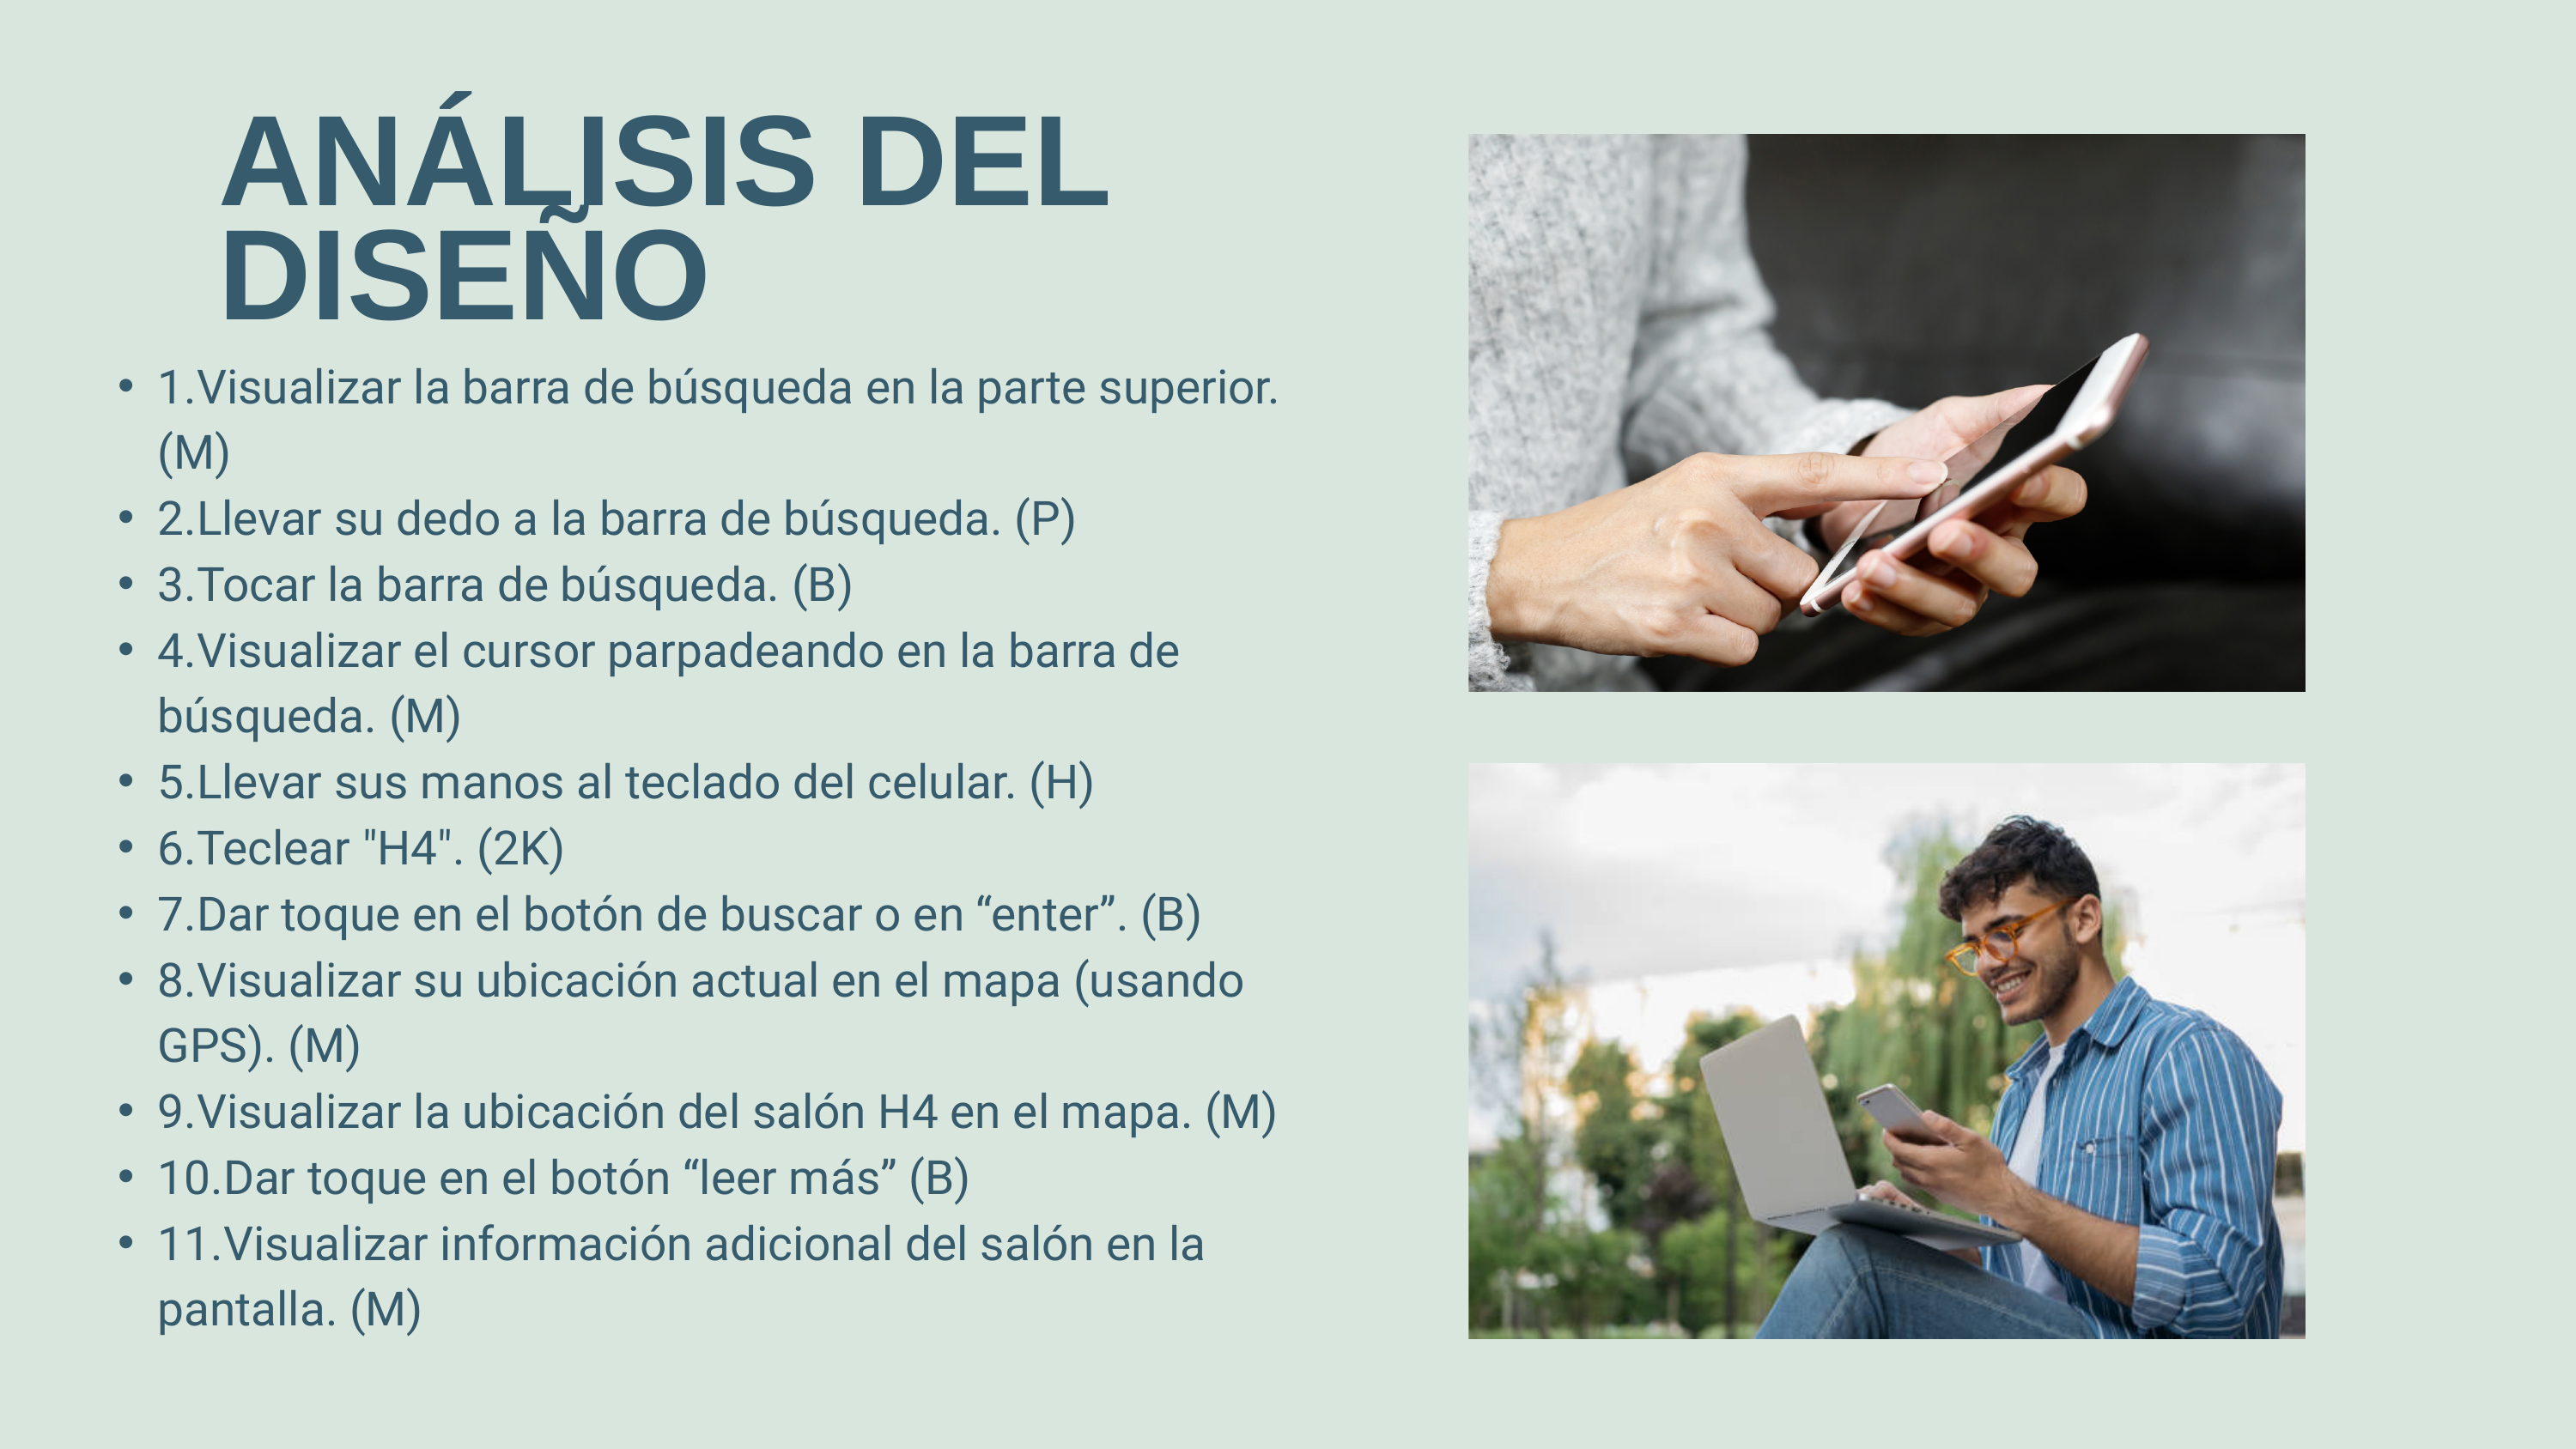

ANÁLISIS DEL DISEÑO

1.Visualizar la barra de búsqueda en la parte superior. (M)
2.Llevar su dedo a la barra de búsqueda. (P)
3.Tocar la barra de búsqueda. (B)
4.Visualizar el cursor parpadeando en la barra de búsqueda. (M)
5.Llevar sus manos al teclado del celular. (H)
6.Teclear "H4". (2K)
7.Dar toque en el botón de buscar o en “enter”. (B)
8.Visualizar su ubicación actual en el mapa (usando GPS). (M)
9.Visualizar la ubicación del salón H4 en el mapa. (M)
10.Dar toque en el botón “leer más” (B)
11.Visualizar información adicional del salón en la pantalla. (M)